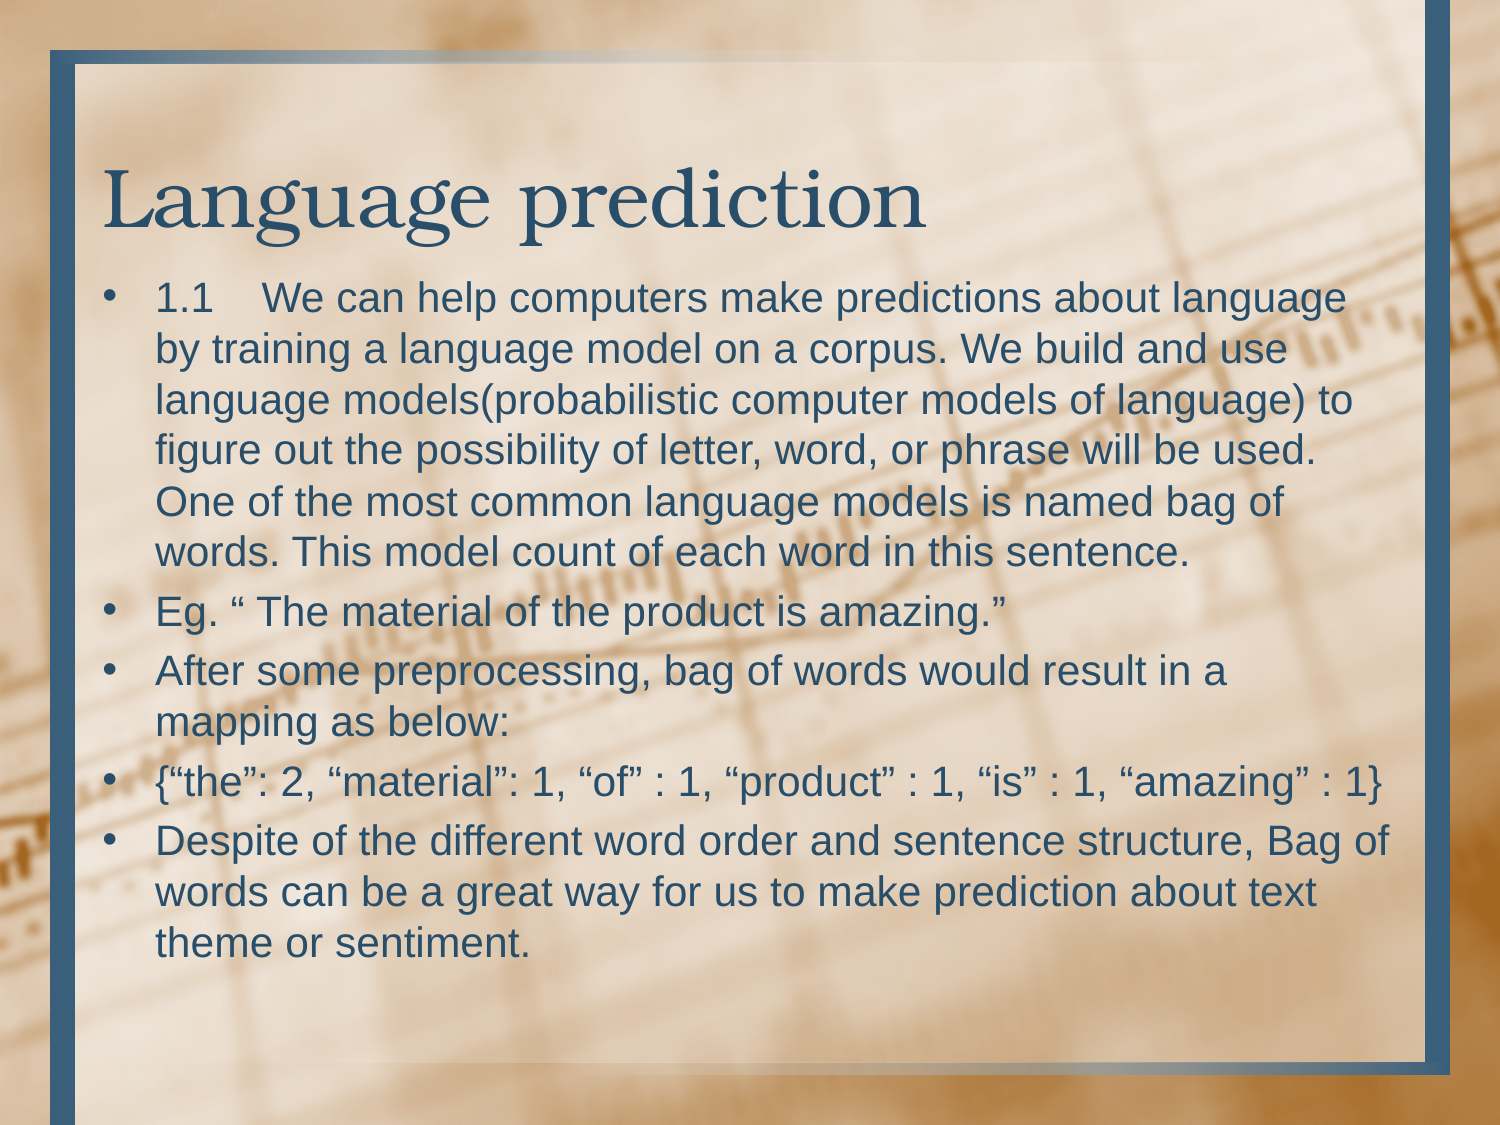

# Language prediction
1.1    We can help computers make predictions about language by training a language model on a corpus. We build and use language models(probabilistic computer models of language) to figure out the possibility of letter, word, or phrase will be used. One of the most common language models is named bag of words. This model count of each word in this sentence.
Eg. “ The material of the product is amazing.”
After some preprocessing, bag of words would result in a mapping as below:
{“the”: 2, “material”: 1, “of” : 1, “product” : 1, “is” : 1, “amazing” : 1}
Despite of the different word order and sentence structure, Bag of words can be a great way for us to make prediction about text theme or sentiment.